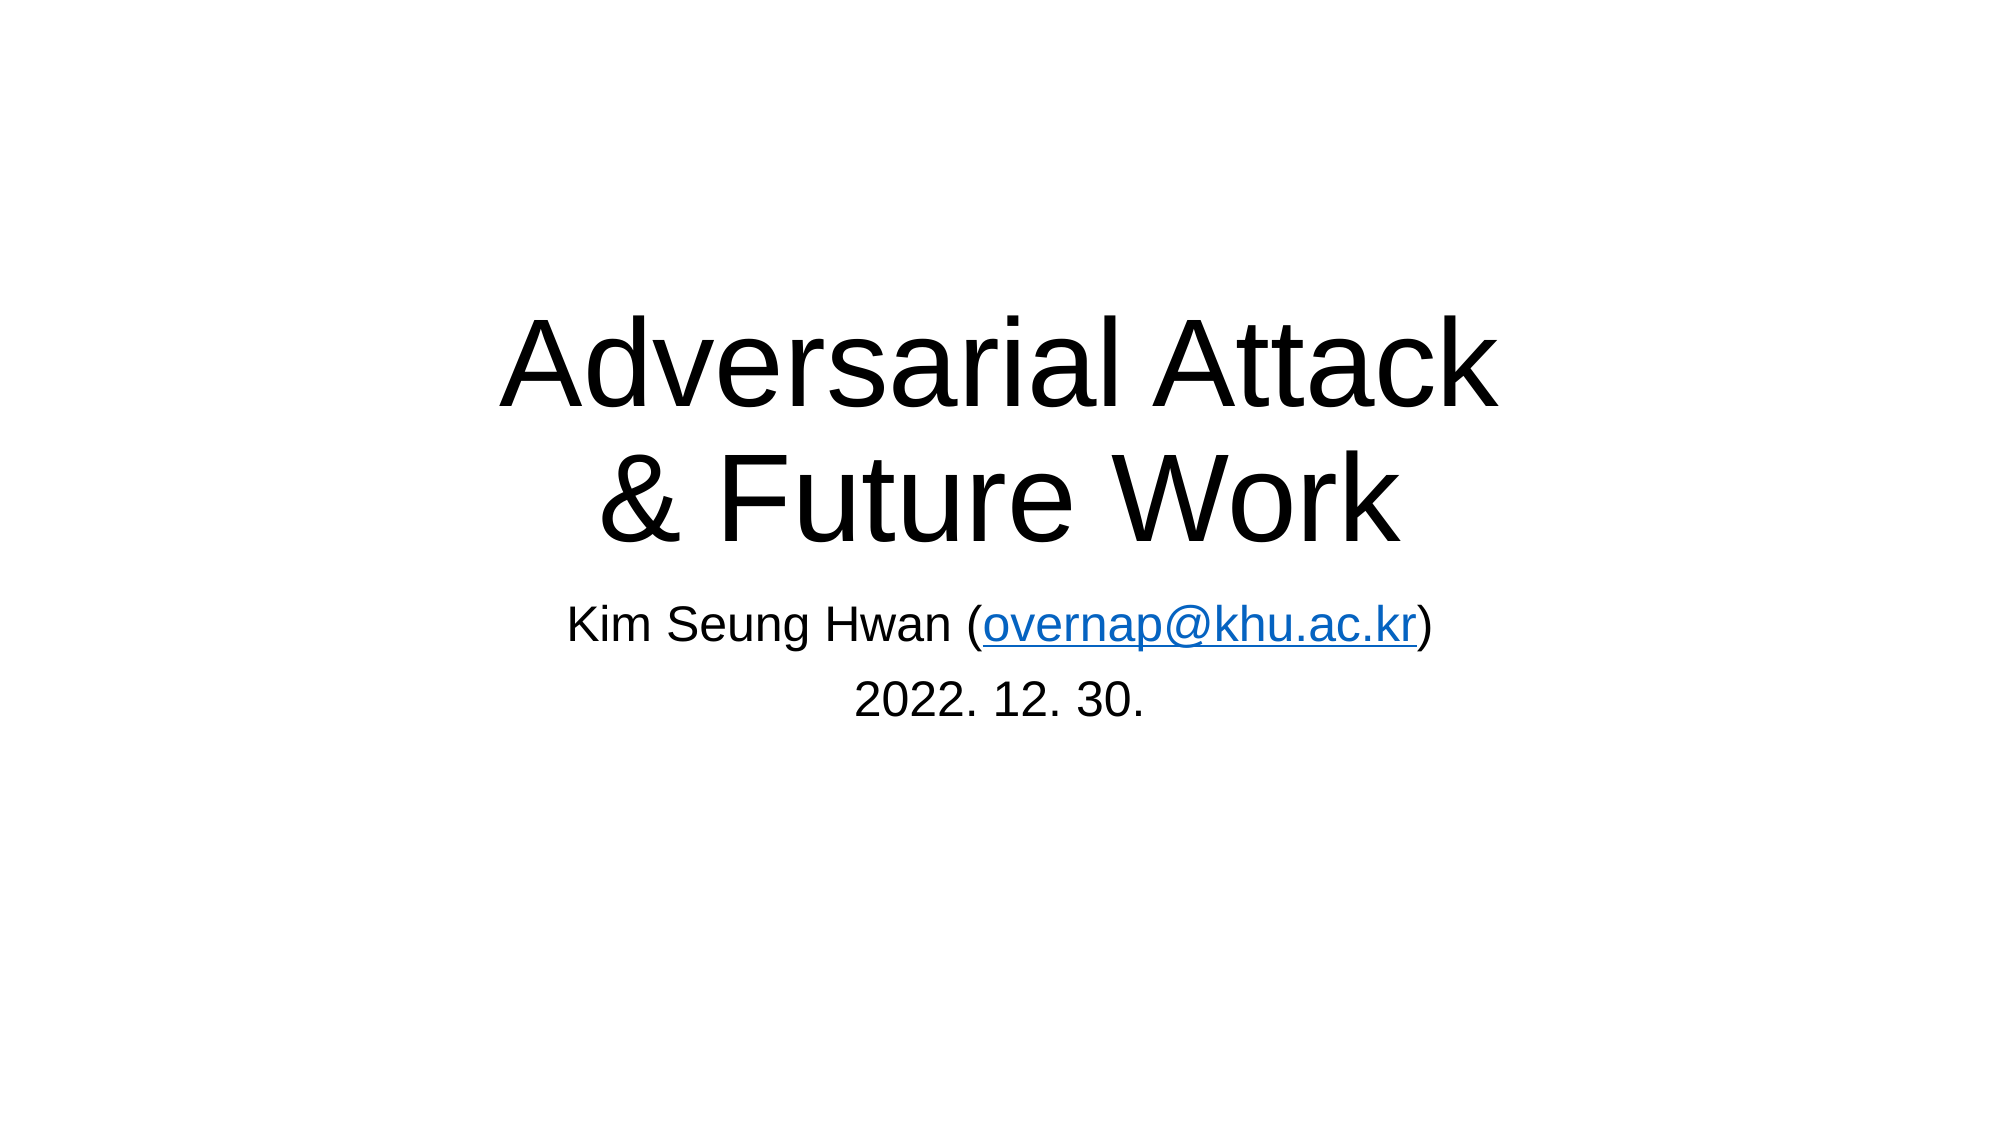

# Adversarial Attack & Future Work
Kim Seung Hwan (overnap@khu.ac.kr)
2022. 12. 30.